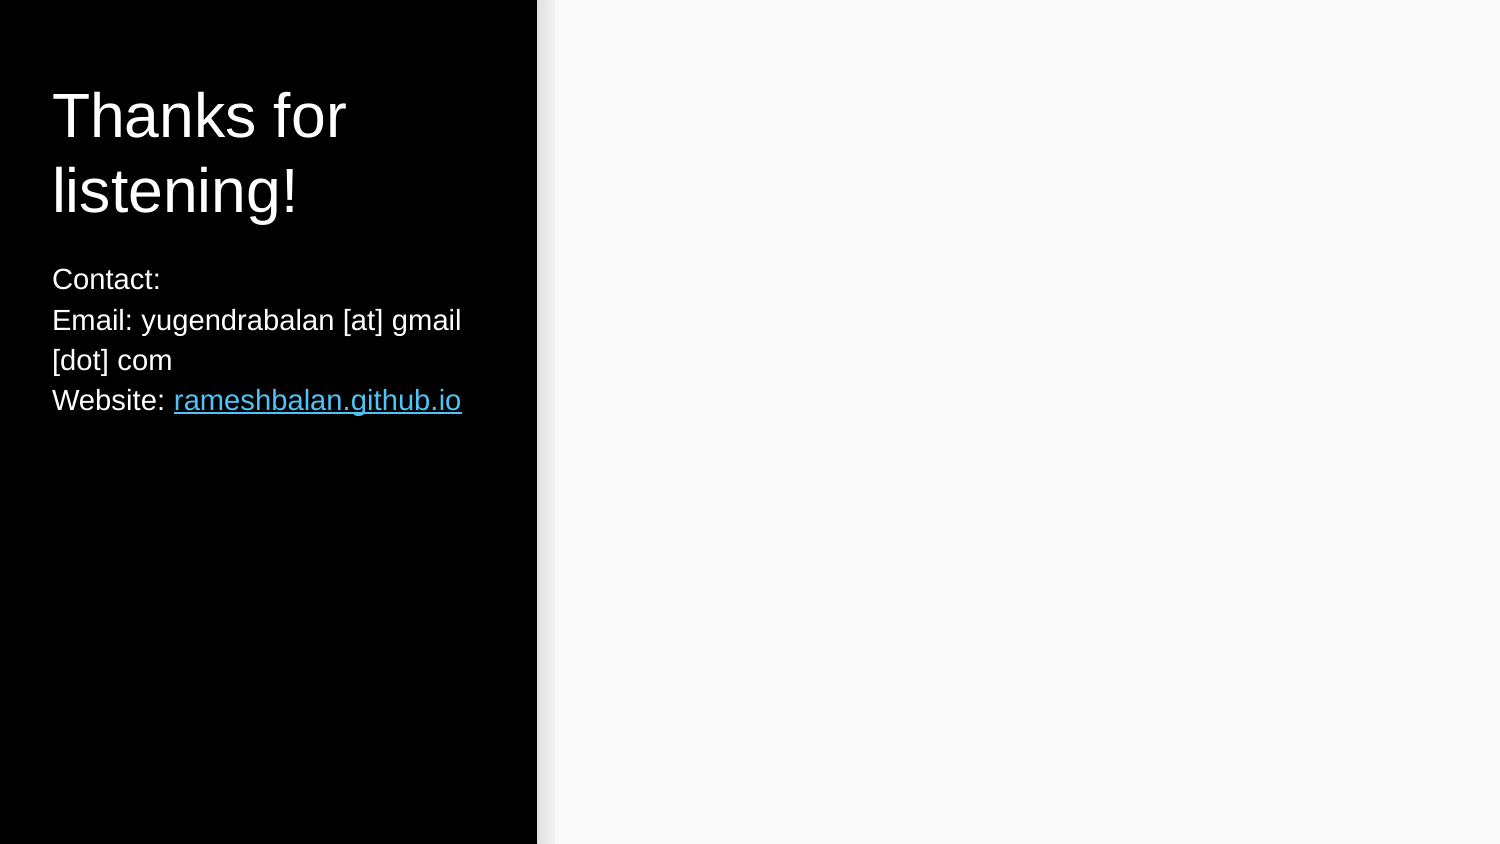

# Thanks for
listening!
Contact:
Email: yugendrabalan [at] gmail [dot] com
Website: rameshbalan.github.io